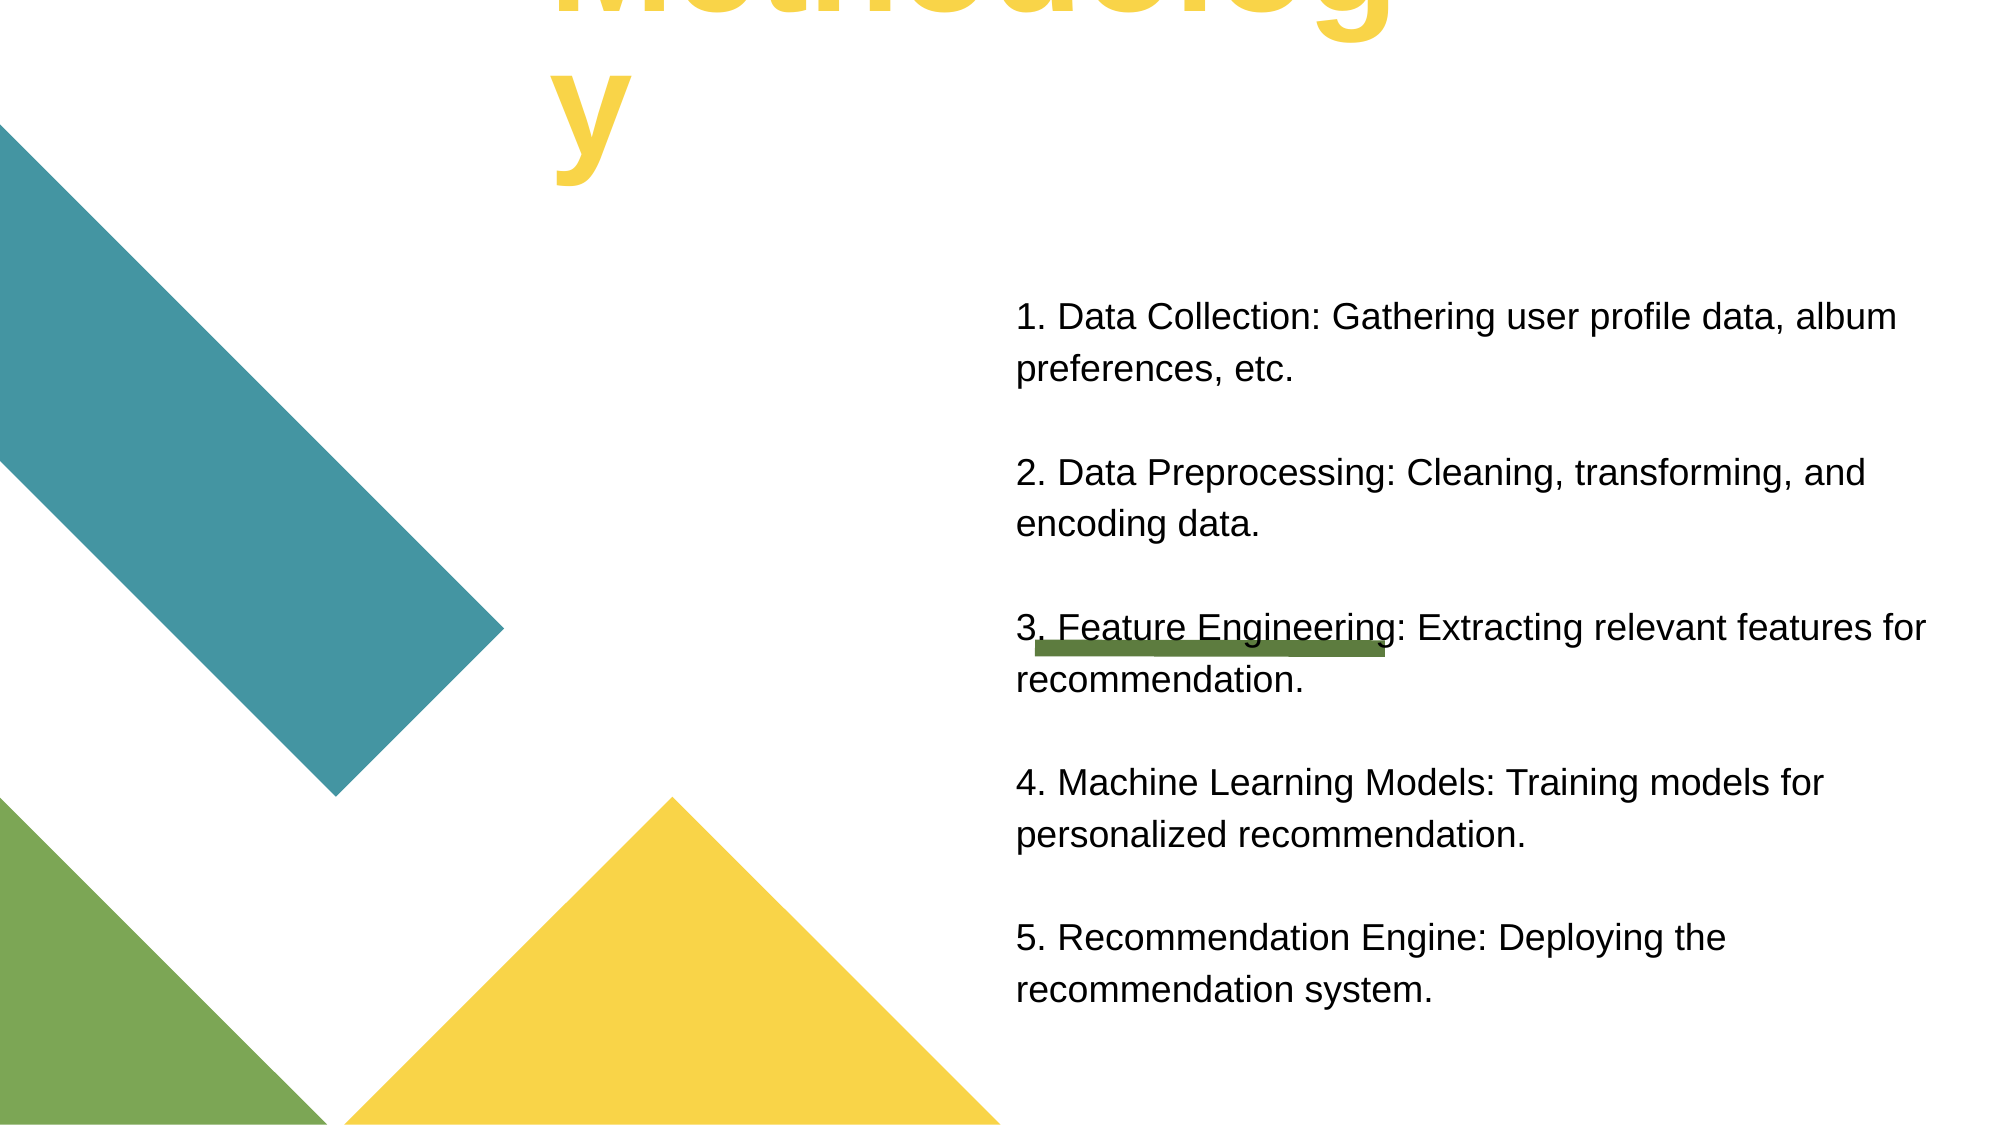

# Methodology
1. Data Collection: Gathering user profile data, album preferences, etc.

2. Data Preprocessing: Cleaning, transforming, and encoding data.

3. Feature Engineering: Extracting relevant features for recommendation.

4. Machine Learning Models: Training models for personalized recommendation.

5. Recommendation Engine: Deploying the recommendation system.